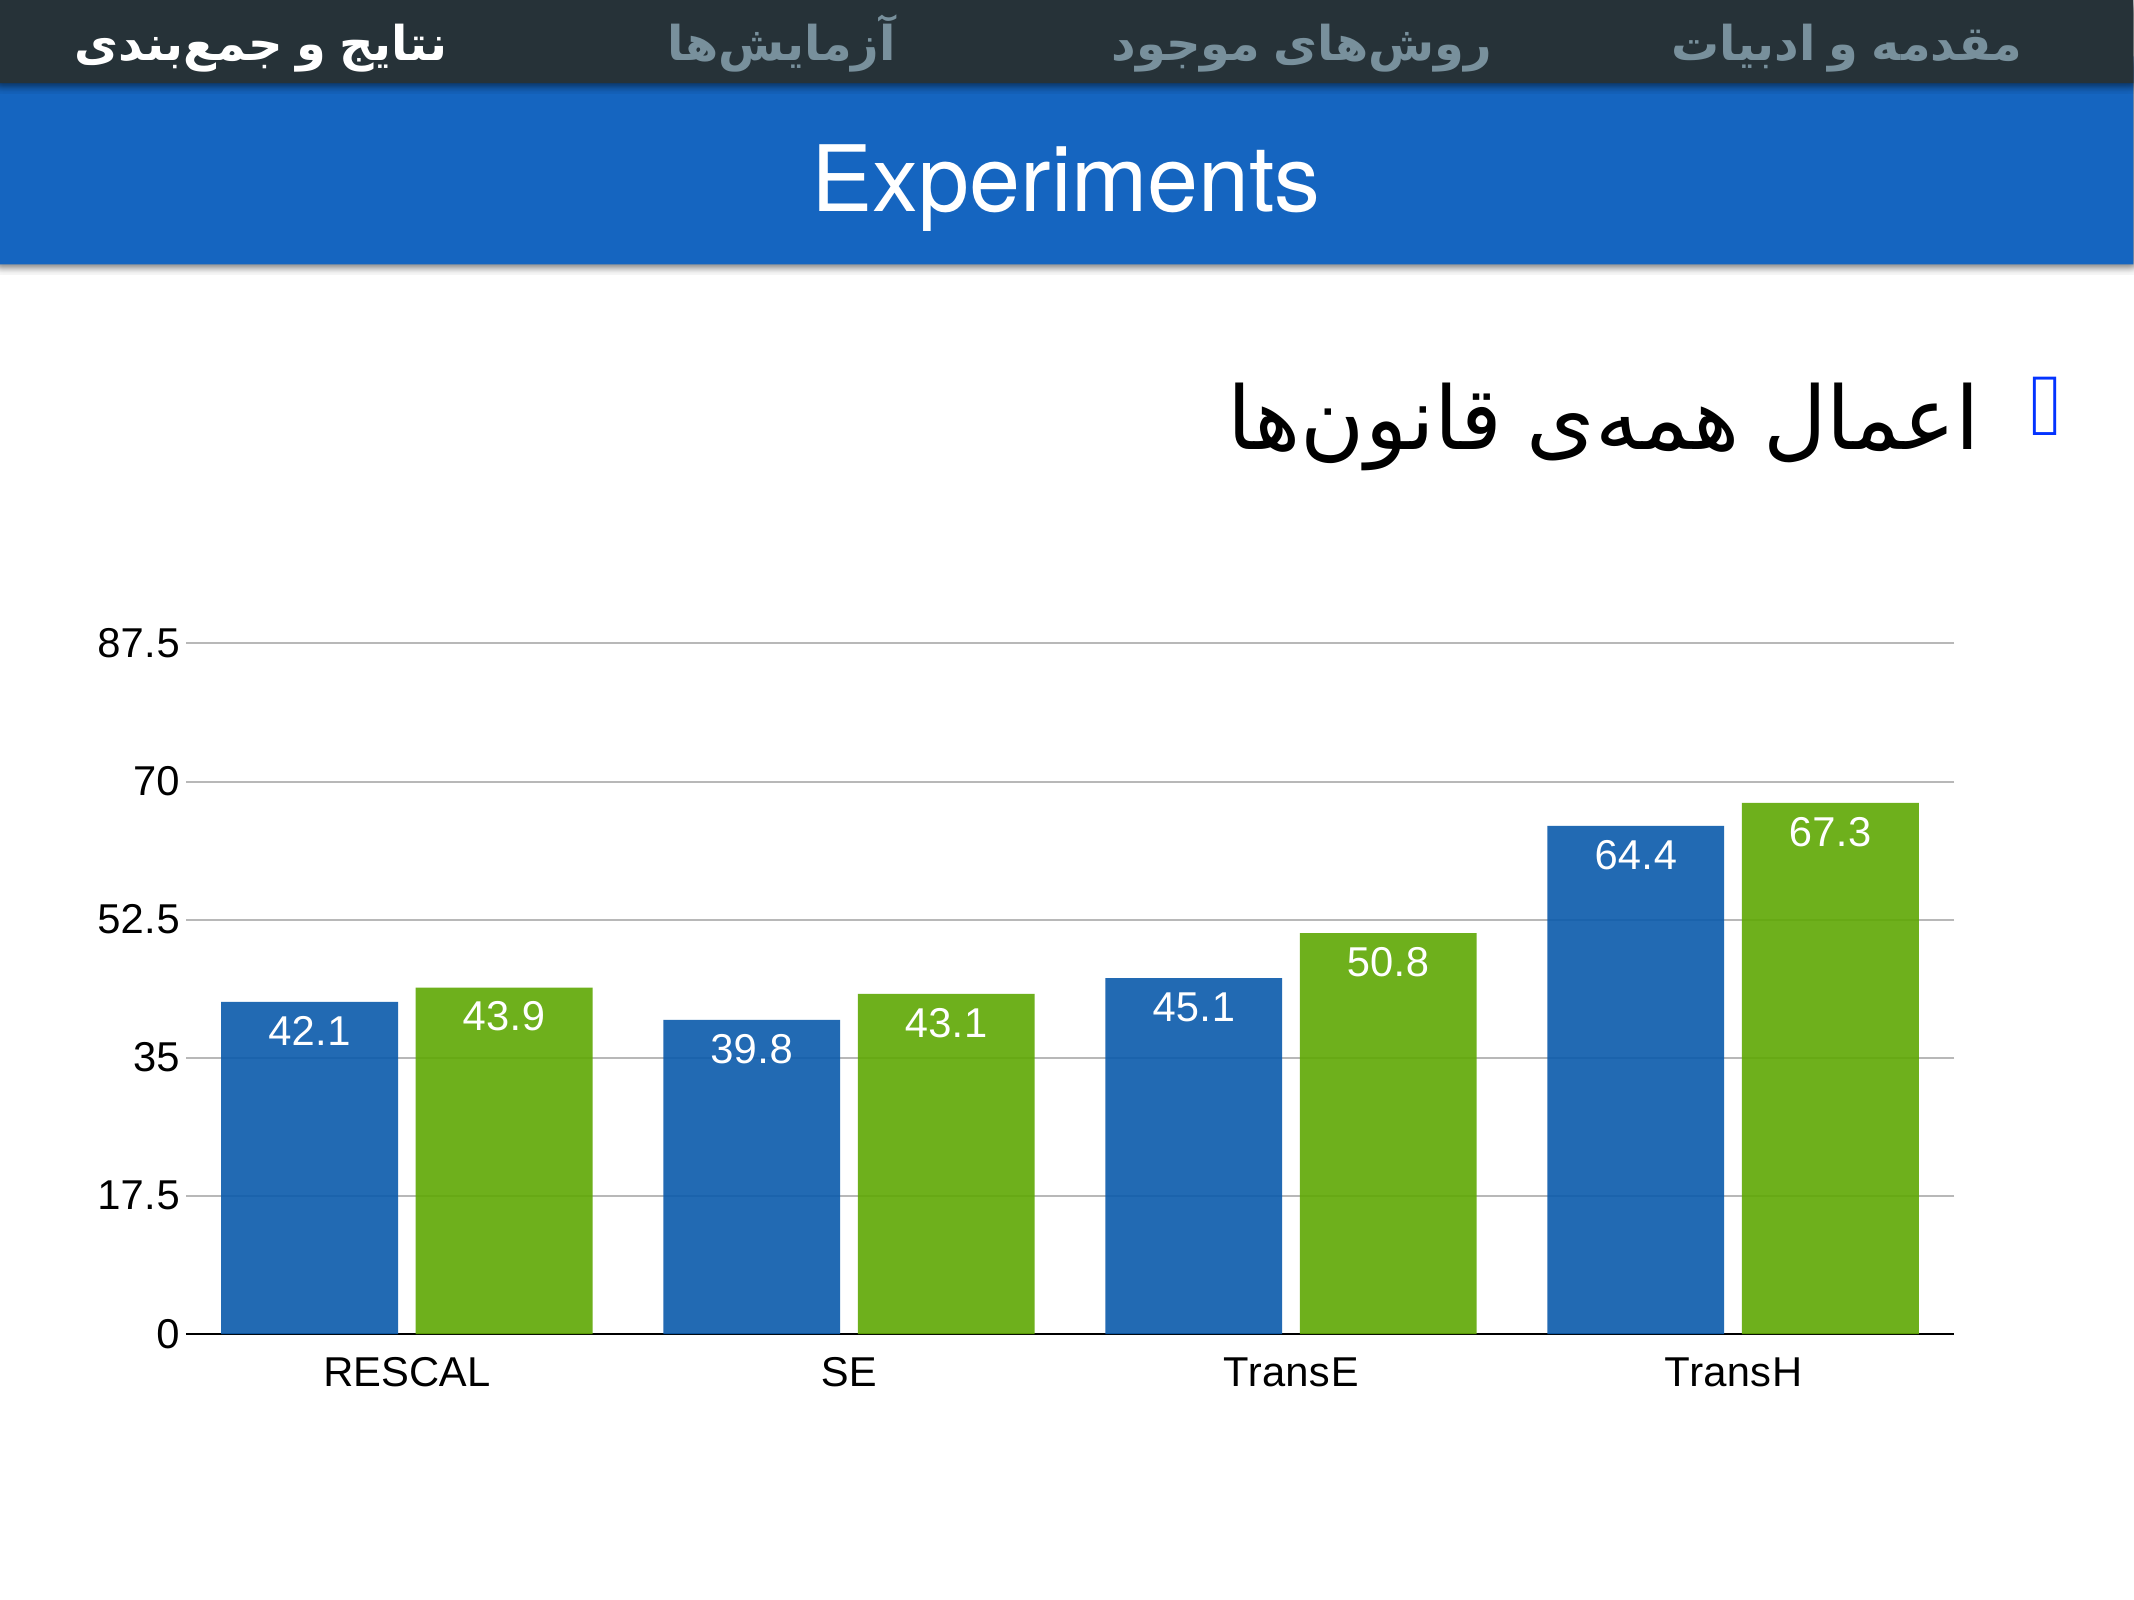

نتایج و جمع‌بندی
نتایج و جمع‌بندی
روش‌های موجود
روش‌های موجود
مقدمه و ادبیات
مقدمه و ادبیات
آزمایش‌ها
آزمایش‌ها
Multi-relational data
Link prediction
Experiments
Association Rules
# Experiments
اعمال همه‌ی قانون‌ها

[unsupported chart]

61